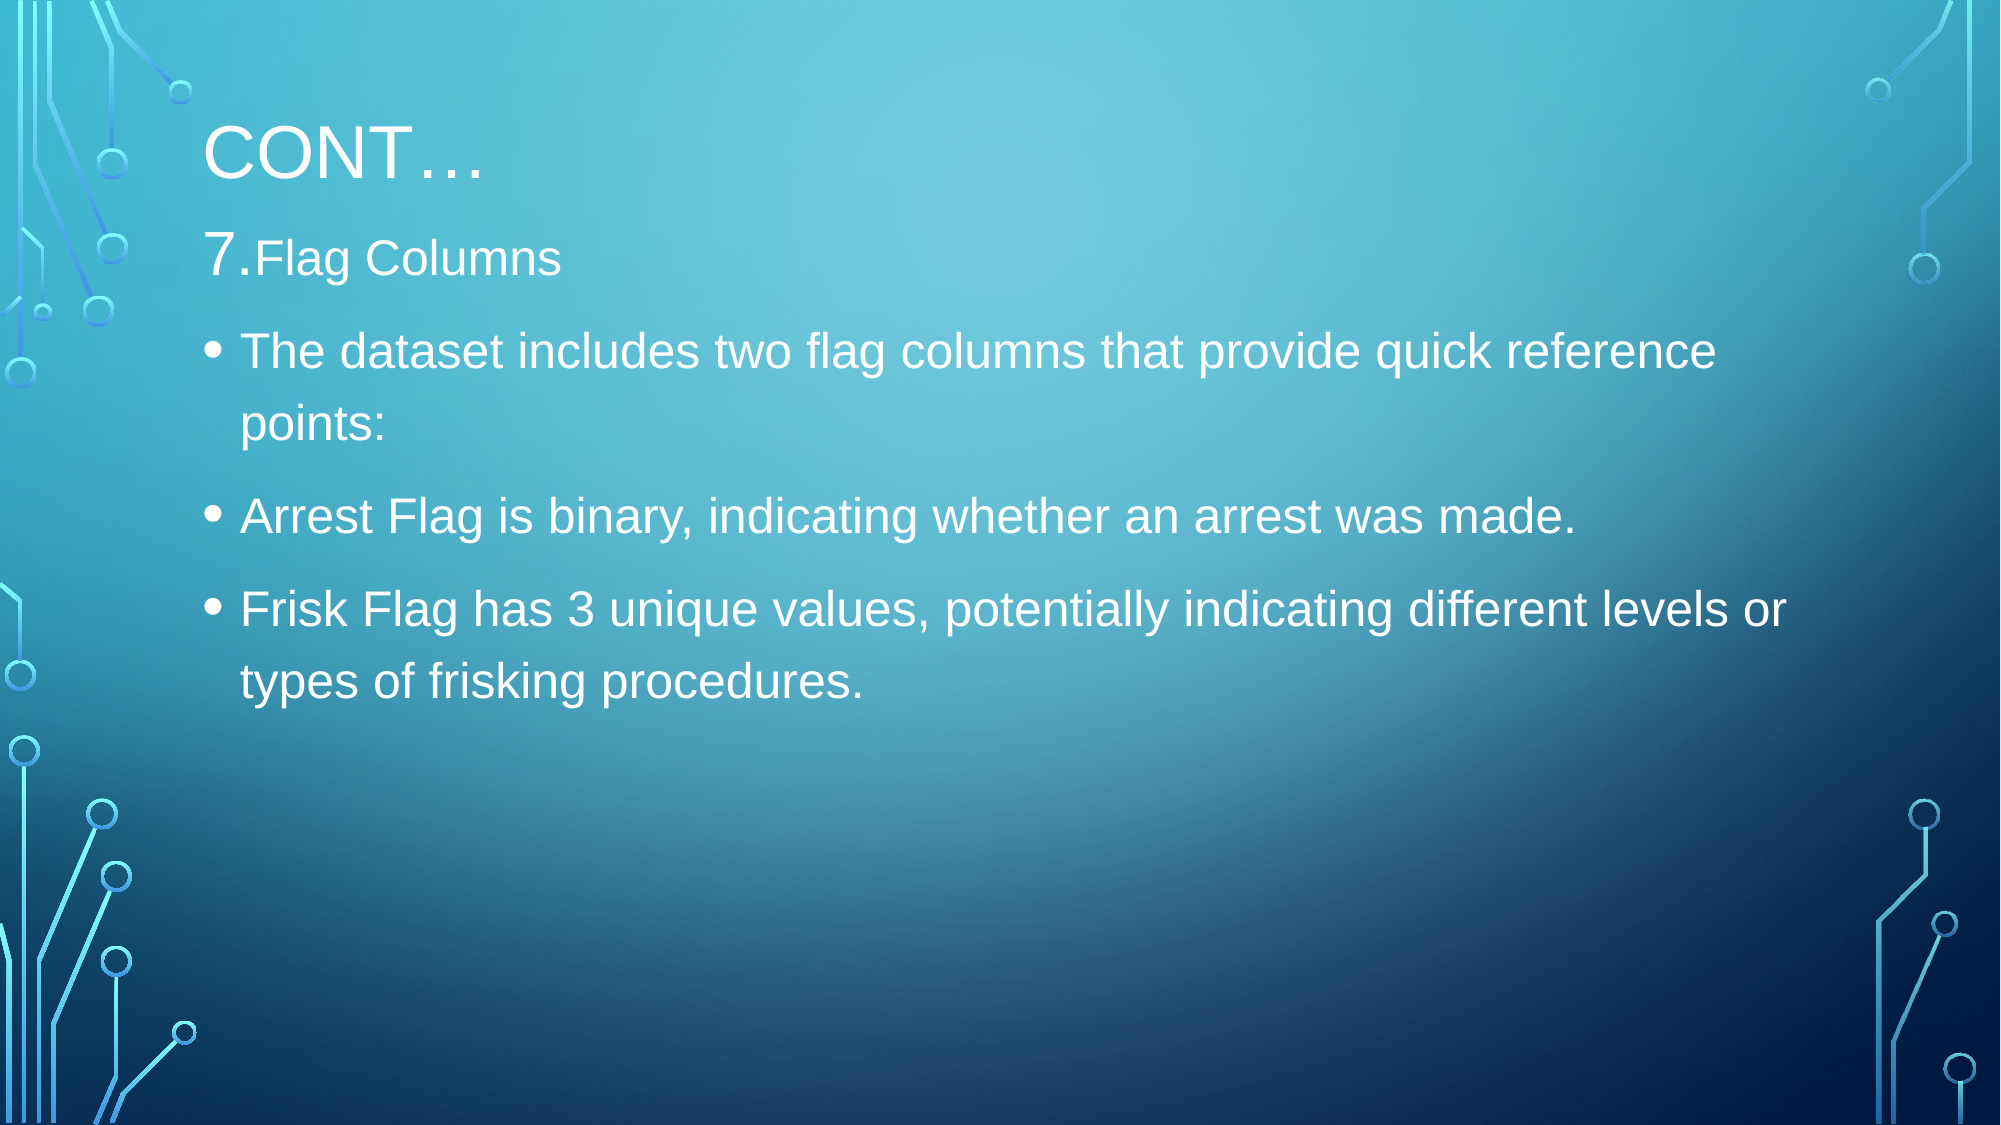

# Cont…
Flag Columns
The dataset includes two flag columns that provide quick reference points:
Arrest Flag is binary, indicating whether an arrest was made.
Frisk Flag has 3 unique values, potentially indicating different levels or types of frisking procedures.